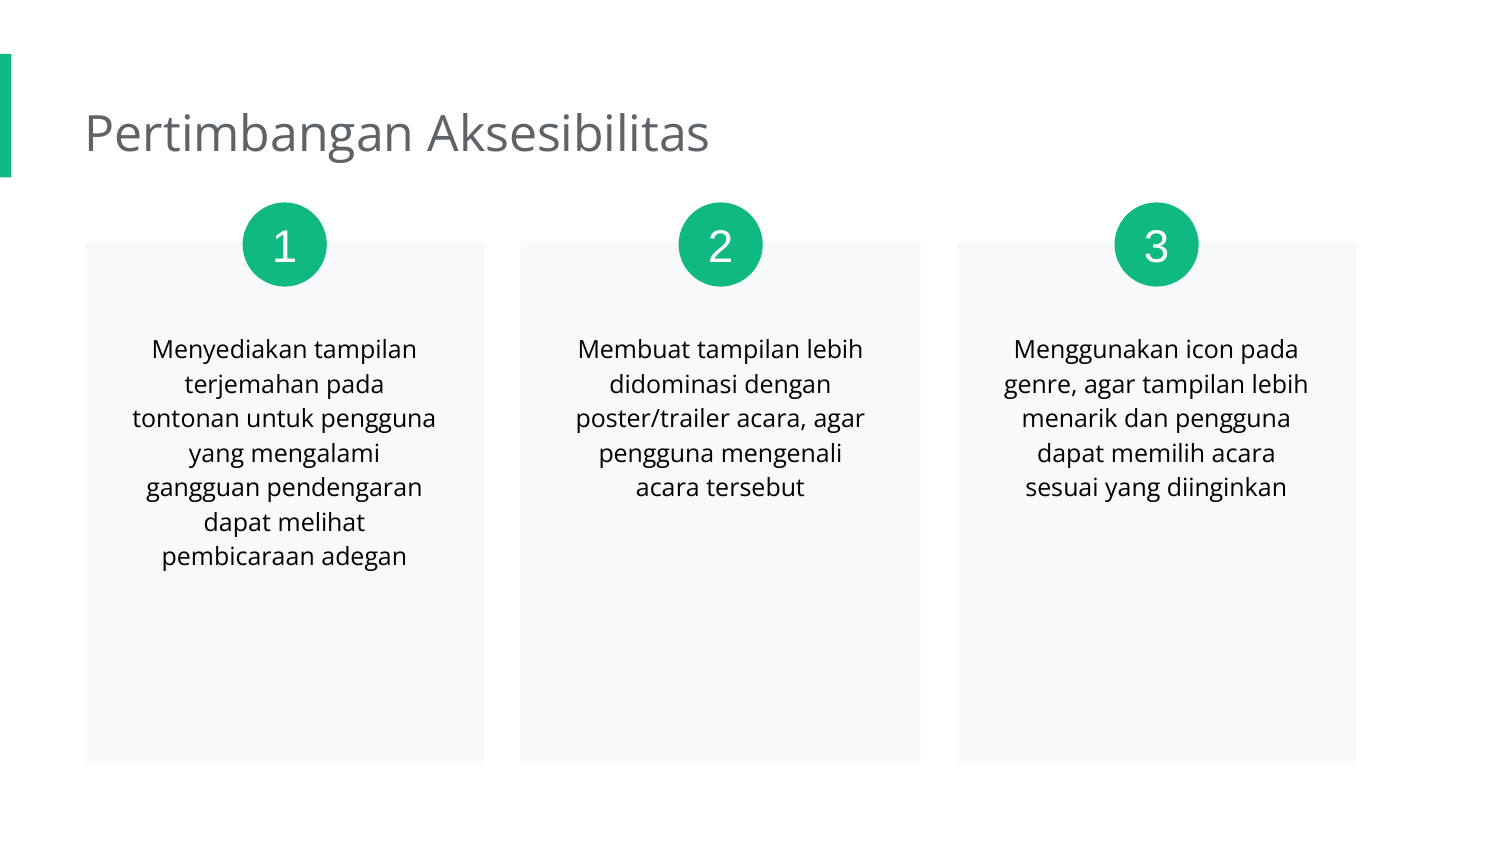

Pertimbangan Aksesibilitas
1
2
3

Menyediakan tampilan terjemahan pada tontonan untuk pengguna yang mengalami gangguan pendengaran dapat melihat pembicaraan adegan
Membuat tampilan lebih didominasi dengan poster/trailer acara, agar pengguna mengenali acara tersebut
Menggunakan icon pada genre, agar tampilan lebih menarik dan pengguna dapat memilih acara sesuai yang diinginkan